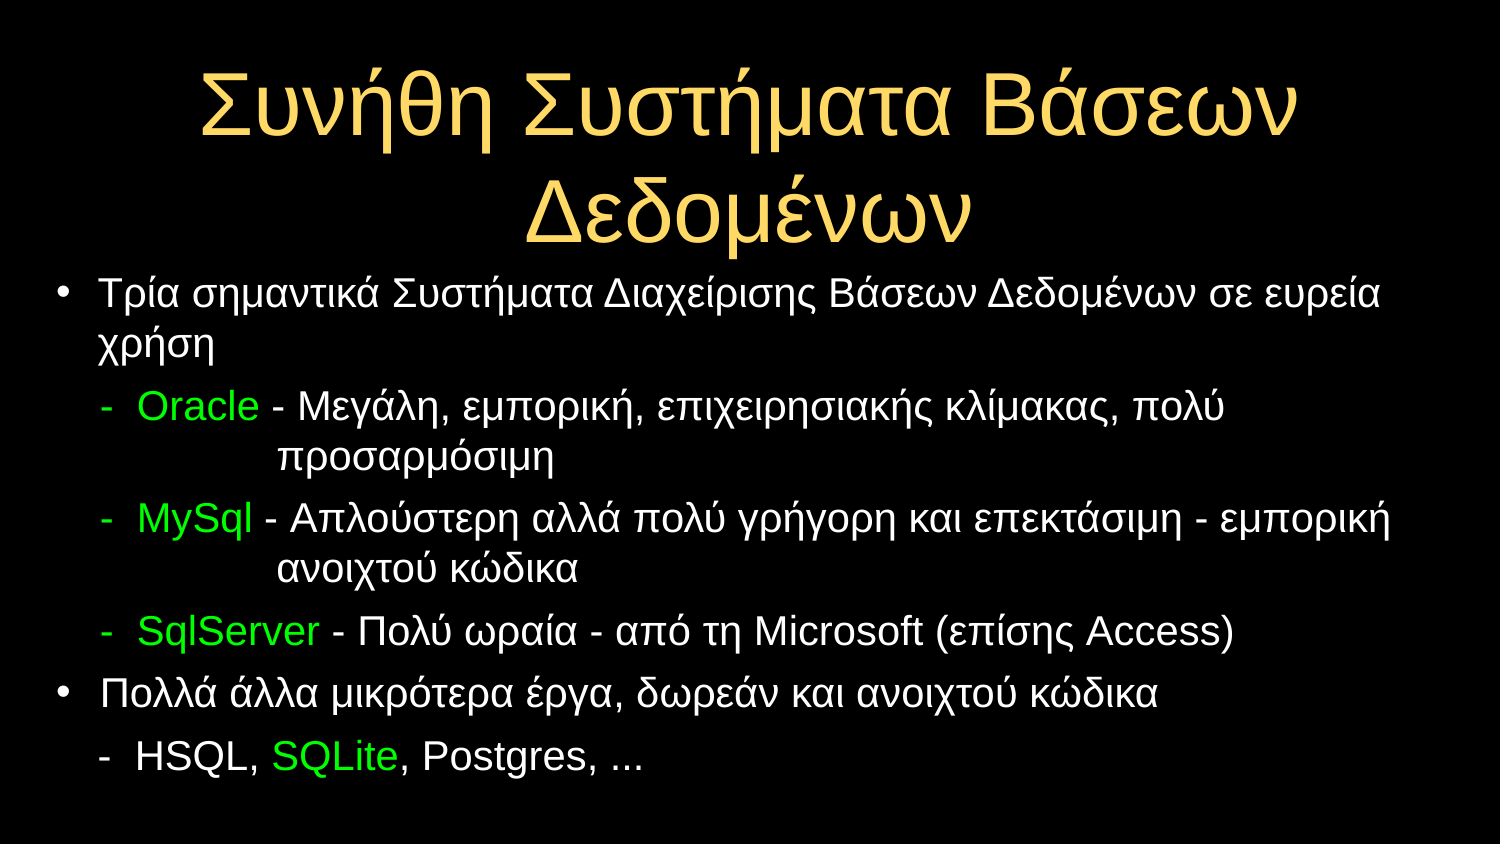

# Συνήθη Συστήματα Βάσεων Δεδομένων
Τρία σημαντικά Συστήματα Διαχείρισης Βάσεων Δεδομένων σε ευρεία χρήση
-  Oracle - Μεγάλη, εμπορική, επιχειρησιακής κλίμακας, πολύ προσαρμόσιμη
-  MySql - Απλούστερη αλλά πολύ γρήγορη και επεκτάσιμη - εμπορική ανοιχτού κώδικα
-  SqlServer - Πολύ ωραία - από τη Microsoft (επίσης Access)
Πολλά άλλα μικρότερα έργα, δωρεάν και ανοιχτού κώδικα
-  HSQL, SQLite, Postgres, ...